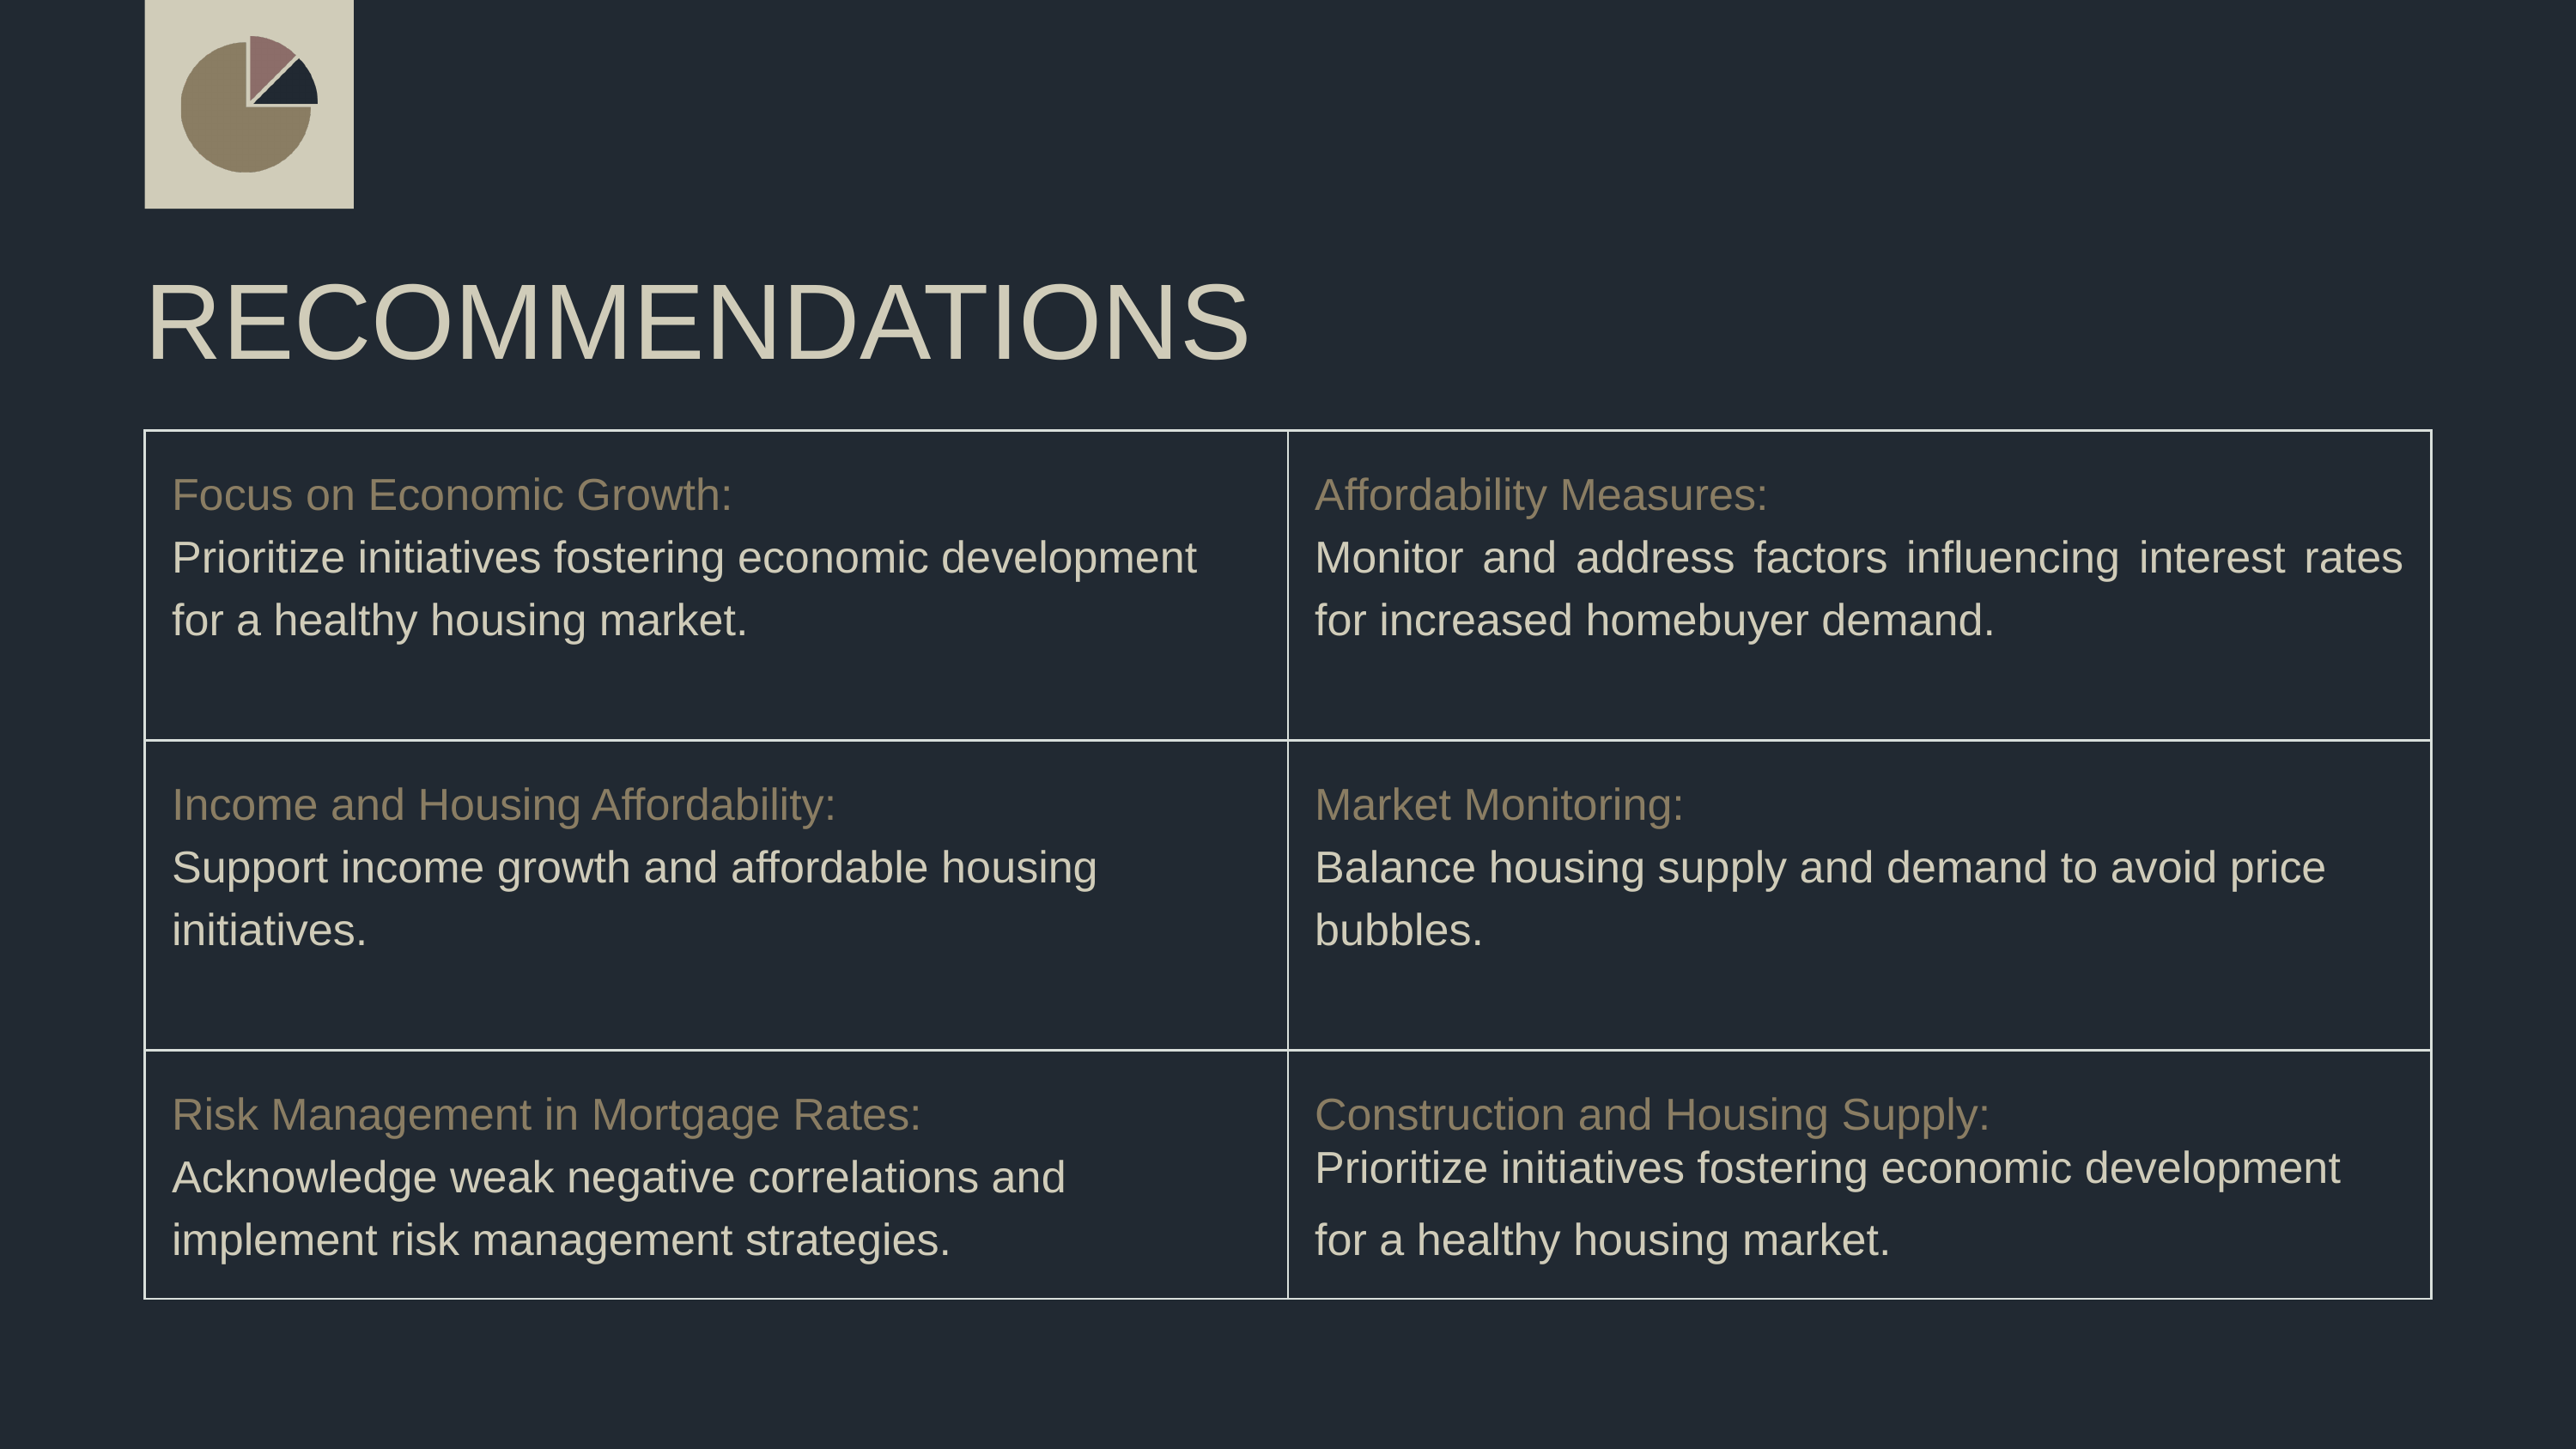

RECOMMENDATIONS
| Focus on Economic Growth: Prioritize initiatives fostering economic development for a healthy housing market. | Affordability Measures: Monitor and address factors influencing interest rates for increased homebuyer demand. |
| --- | --- |
| Income and Housing Affordability: Support income growth and affordable housing initiatives. | Market Monitoring: Balance housing supply and demand to avoid price bubbles. |
| Risk Management in Mortgage Rates: Acknowledge weak negative correlations and implement risk management strategies. | Construction and Housing Supply: Prioritize initi﻿atives fostering economic development for a healthy housing market. |